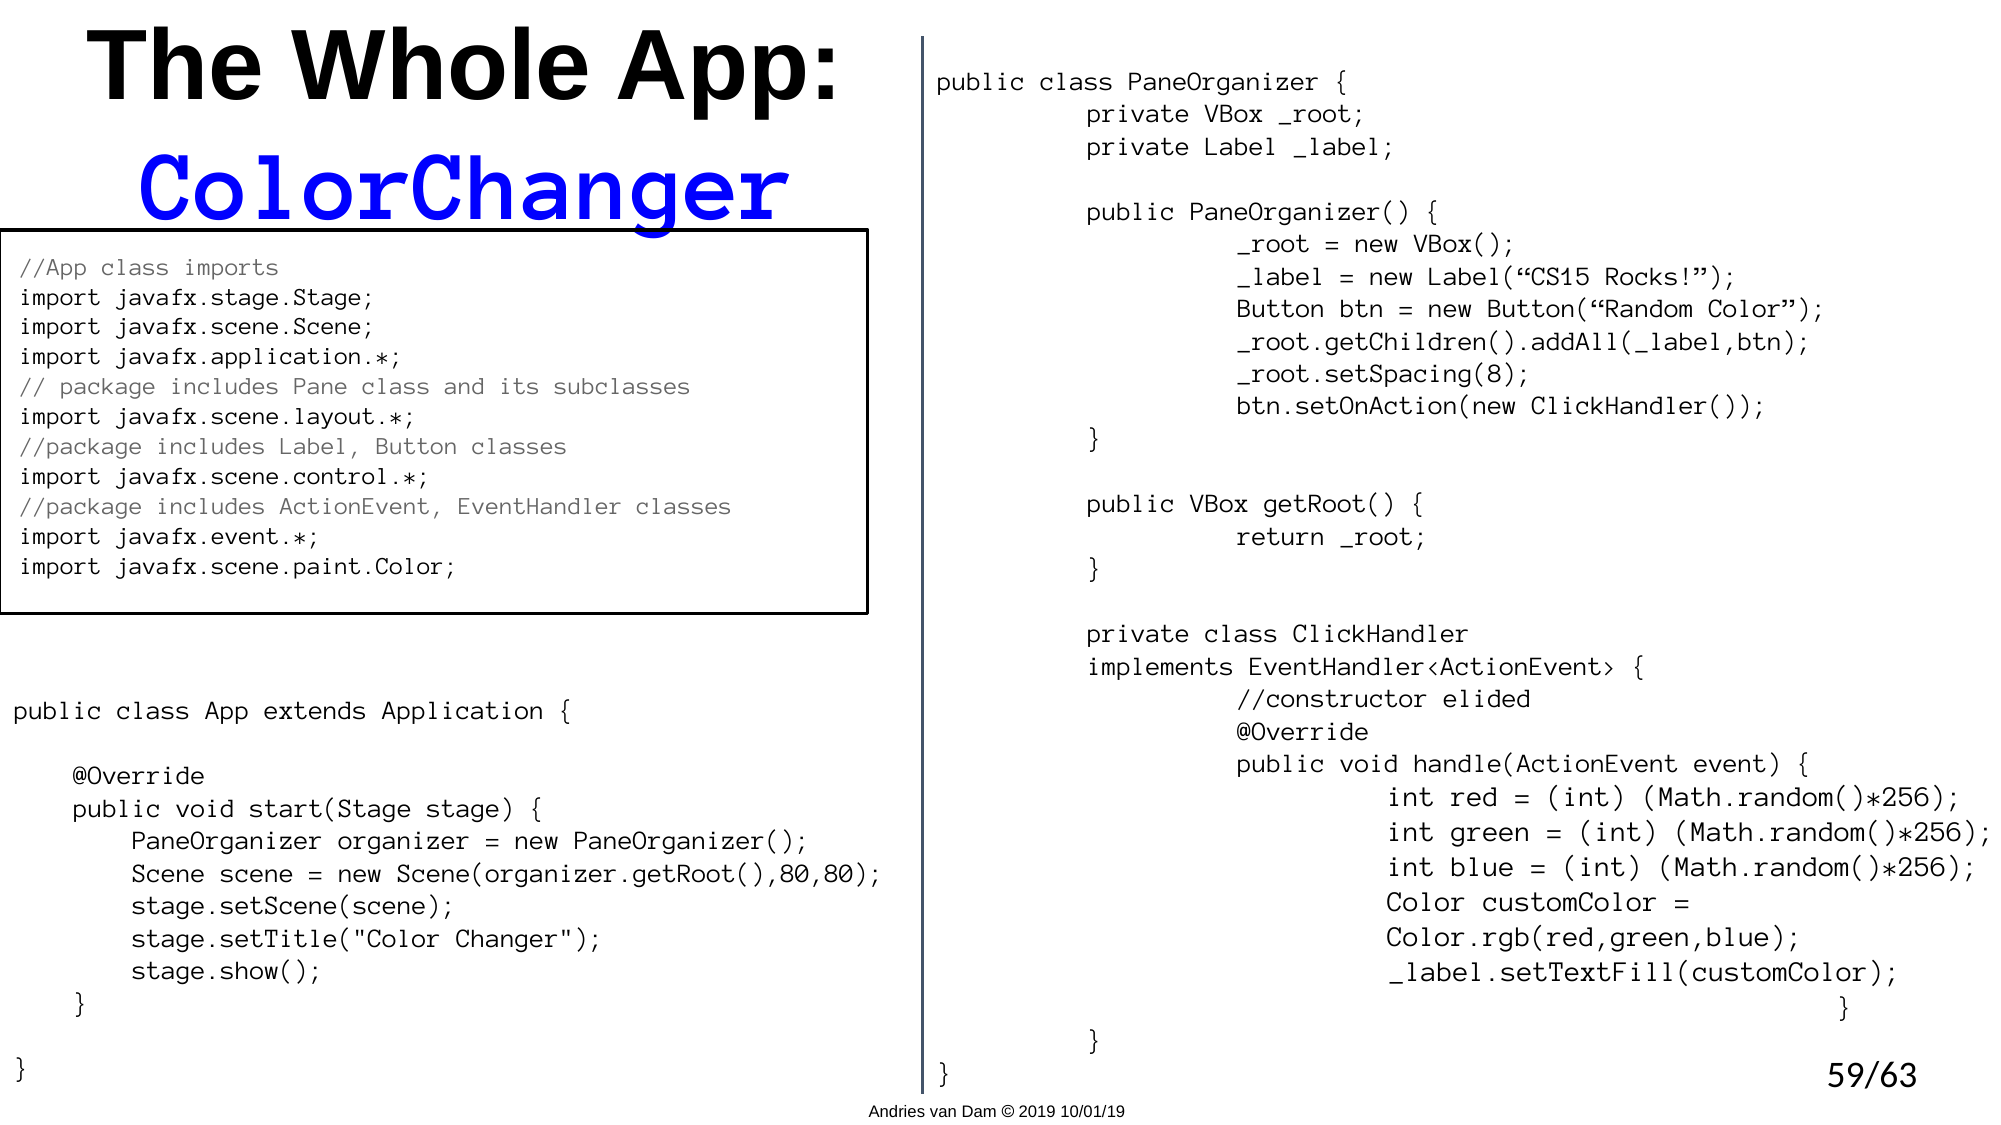

public class PaneOrganizer {
	private VBox _root;
	private Label _label;

	public PaneOrganizer() {
		_root = new VBox();
		_label = new Label(“CS15 Rocks!”);
		Button btn = new Button(“Random Color”);
		_root.getChildren().addAll(_label,btn);
		_root.setSpacing(8);
		btn.setOnAction(new ClickHandler());
	}

	public VBox getRoot() {
		return _root;
	}

	private class ClickHandler
	implements EventHandler<ActionEvent> {
		//constructor elided
		@Override
		public void handle(ActionEvent event) {
			int red = (int) (Math.random()*256);
		   	int green = (int) (Math.random()*256);
			int blue = (int) (Math.random()*256);
		    	Color customColor =
			Color.rgb(red,green,blue);
			 _label.setTextFill(customColor);				   			}
	}
}
# The Whole App: ColorChanger
//App class imports
import javafx.stage.Stage;
import javafx.scene.Scene;
import javafx.application.*;
// package includes Pane class and its subclasses
import javafx.scene.layout.*;
//package includes Label, Button classes
import javafx.scene.control.*;
//package includes ActionEvent, EventHandler classes
import javafx.event.*;
import javafx.scene.paint.Color;

public class App extends Application {

    @Override
    public void start(Stage stage) {
        PaneOrganizer organizer = new PaneOrganizer();
        Scene scene = new Scene(organizer.getRoot(),80,80);
        stage.setScene(scene);
        stage.setTitle("Color Changer");
        stage.show();
    }

}